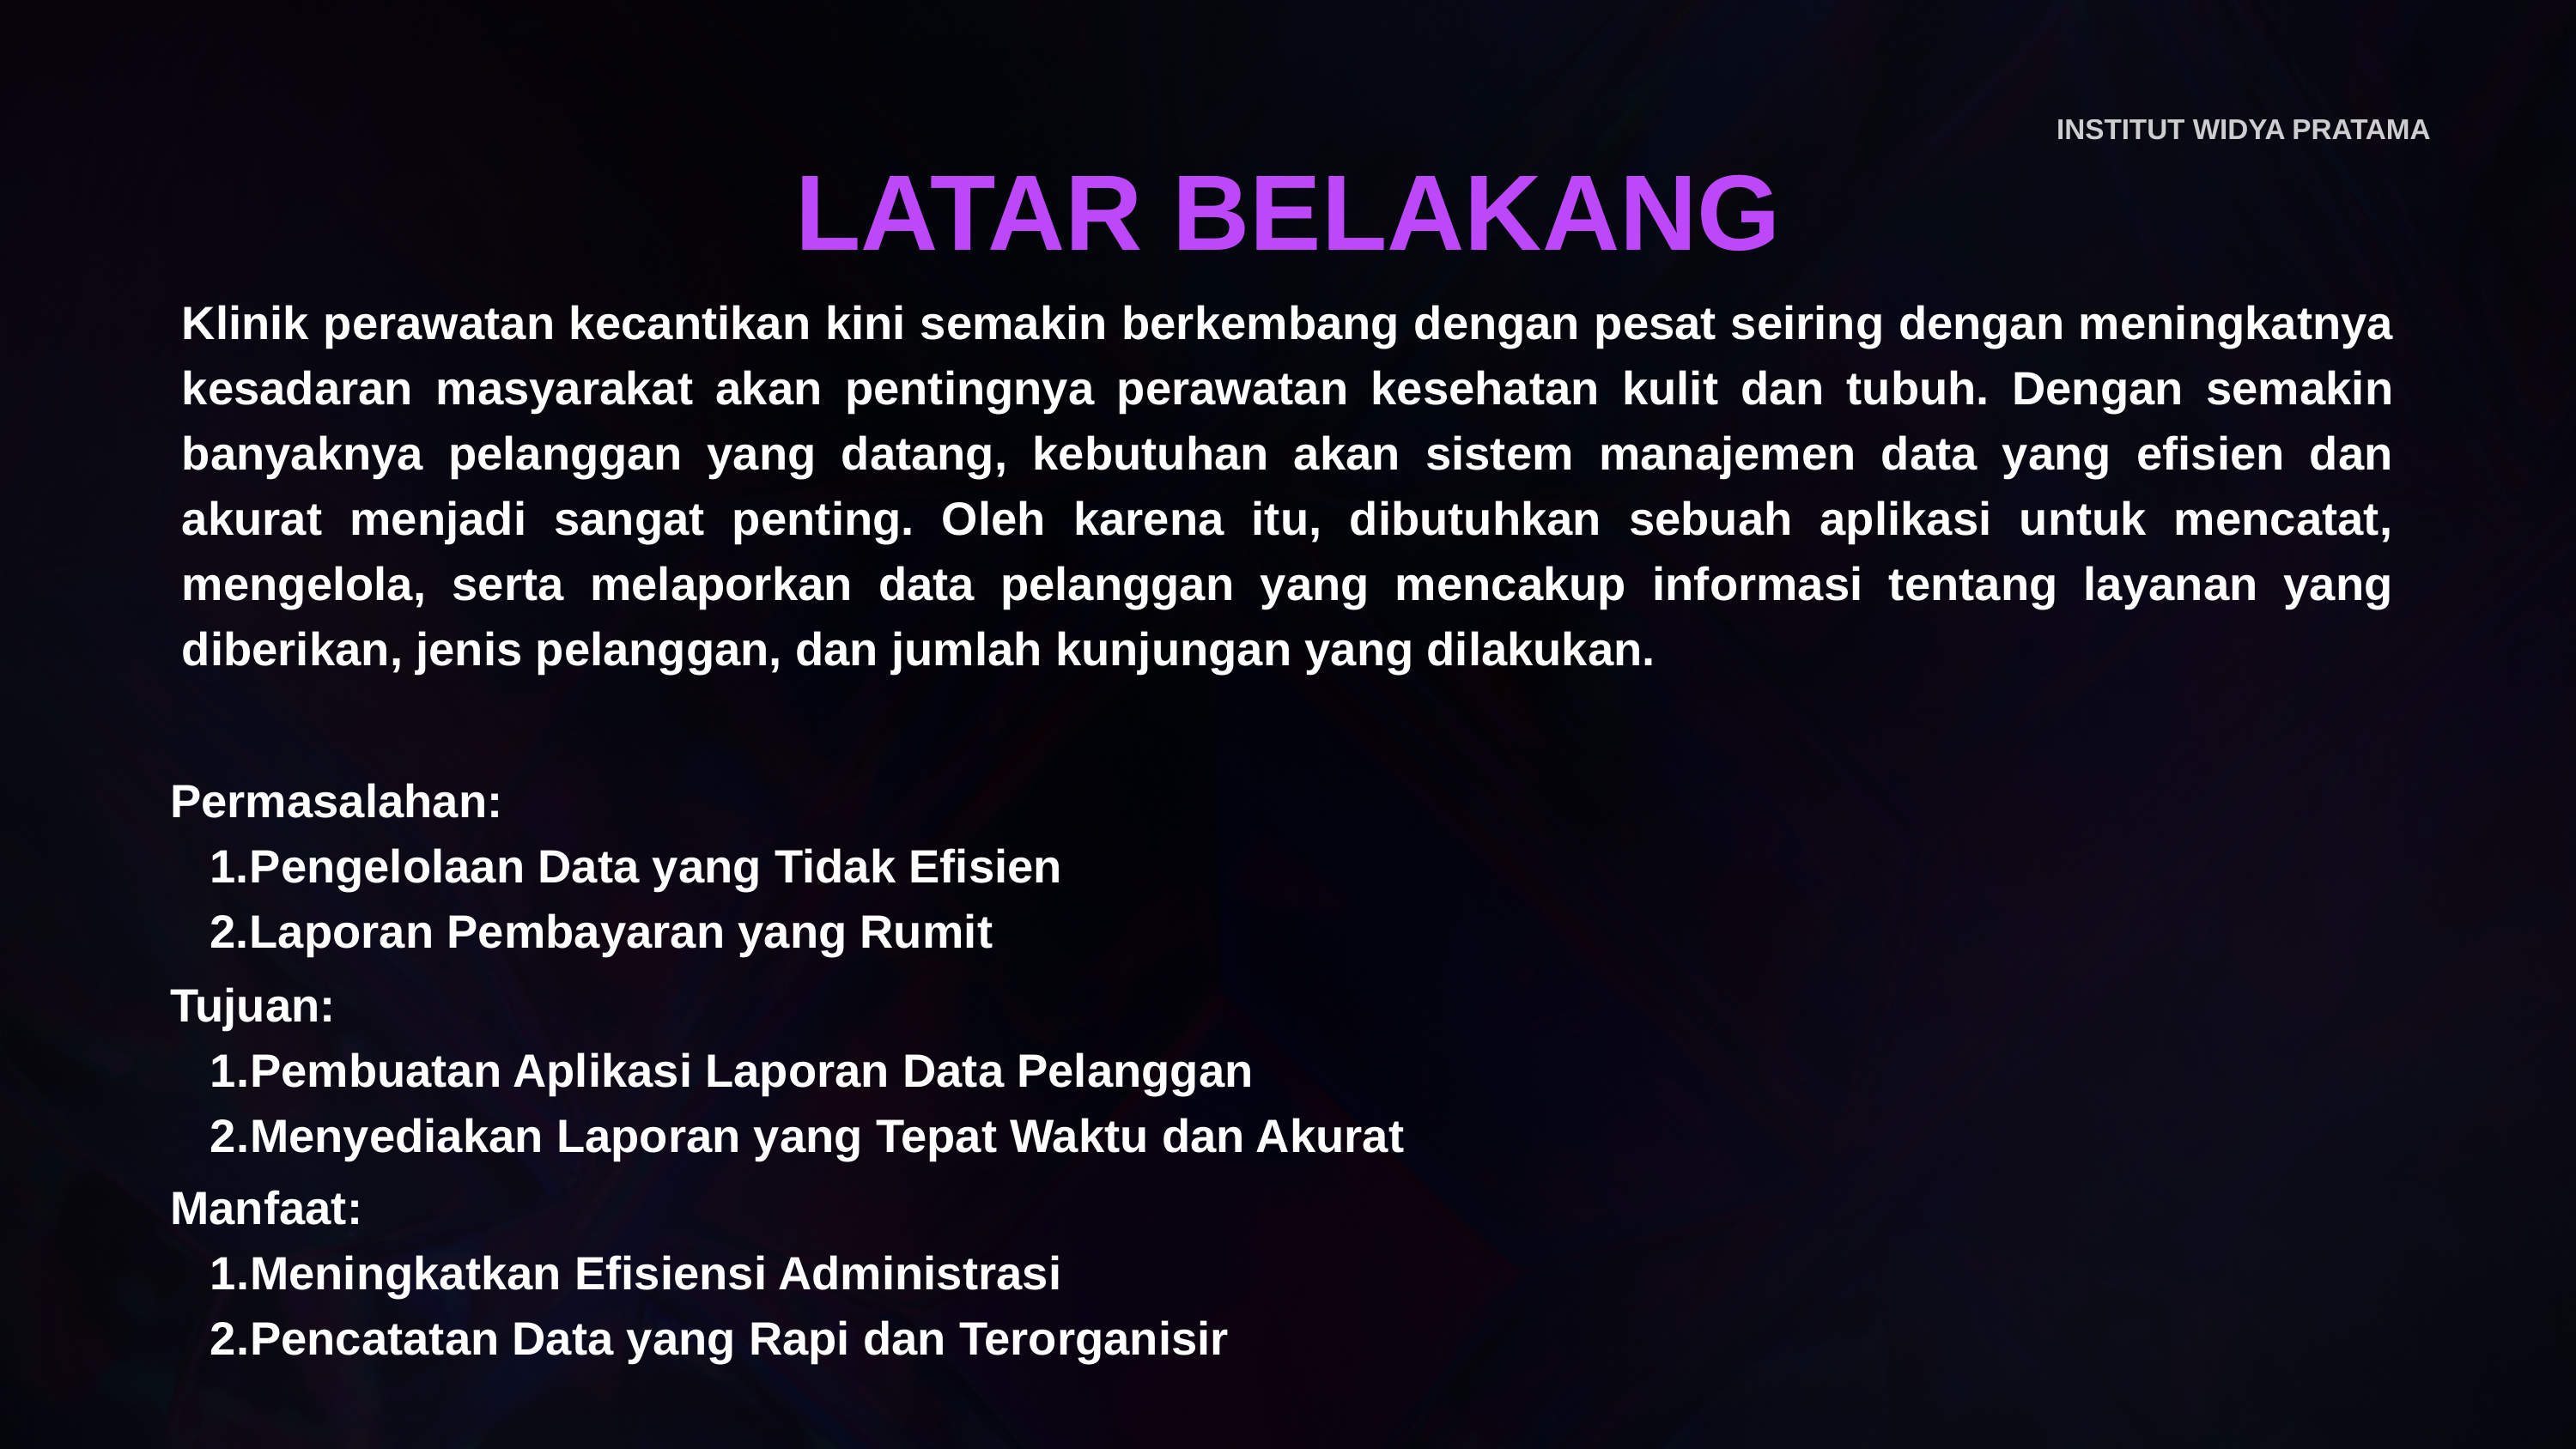

INSTITUT WIDYA PRATAMA
LATAR BELAKANG
Klinik perawatan kecantikan kini semakin berkembang dengan pesat seiring dengan meningkatnya kesadaran masyarakat akan pentingnya perawatan kesehatan kulit dan tubuh. Dengan semakin banyaknya pelanggan yang datang, kebutuhan akan sistem manajemen data yang efisien dan akurat menjadi sangat penting. Oleh karena itu, dibutuhkan sebuah aplikasi untuk mencatat, mengelola, serta melaporkan data pelanggan yang mencakup informasi tentang layanan yang diberikan, jenis pelanggan, dan jumlah kunjungan yang dilakukan.
Permasalahan:
Pengelolaan Data yang Tidak Efisien
Laporan Pembayaran yang Rumit
Tujuan:
Pembuatan Aplikasi Laporan Data Pelanggan
Menyediakan Laporan yang Tepat Waktu dan Akurat
Manfaat:
Meningkatkan Efisiensi Administrasi
Pencatatan Data yang Rapi dan Terorganisir